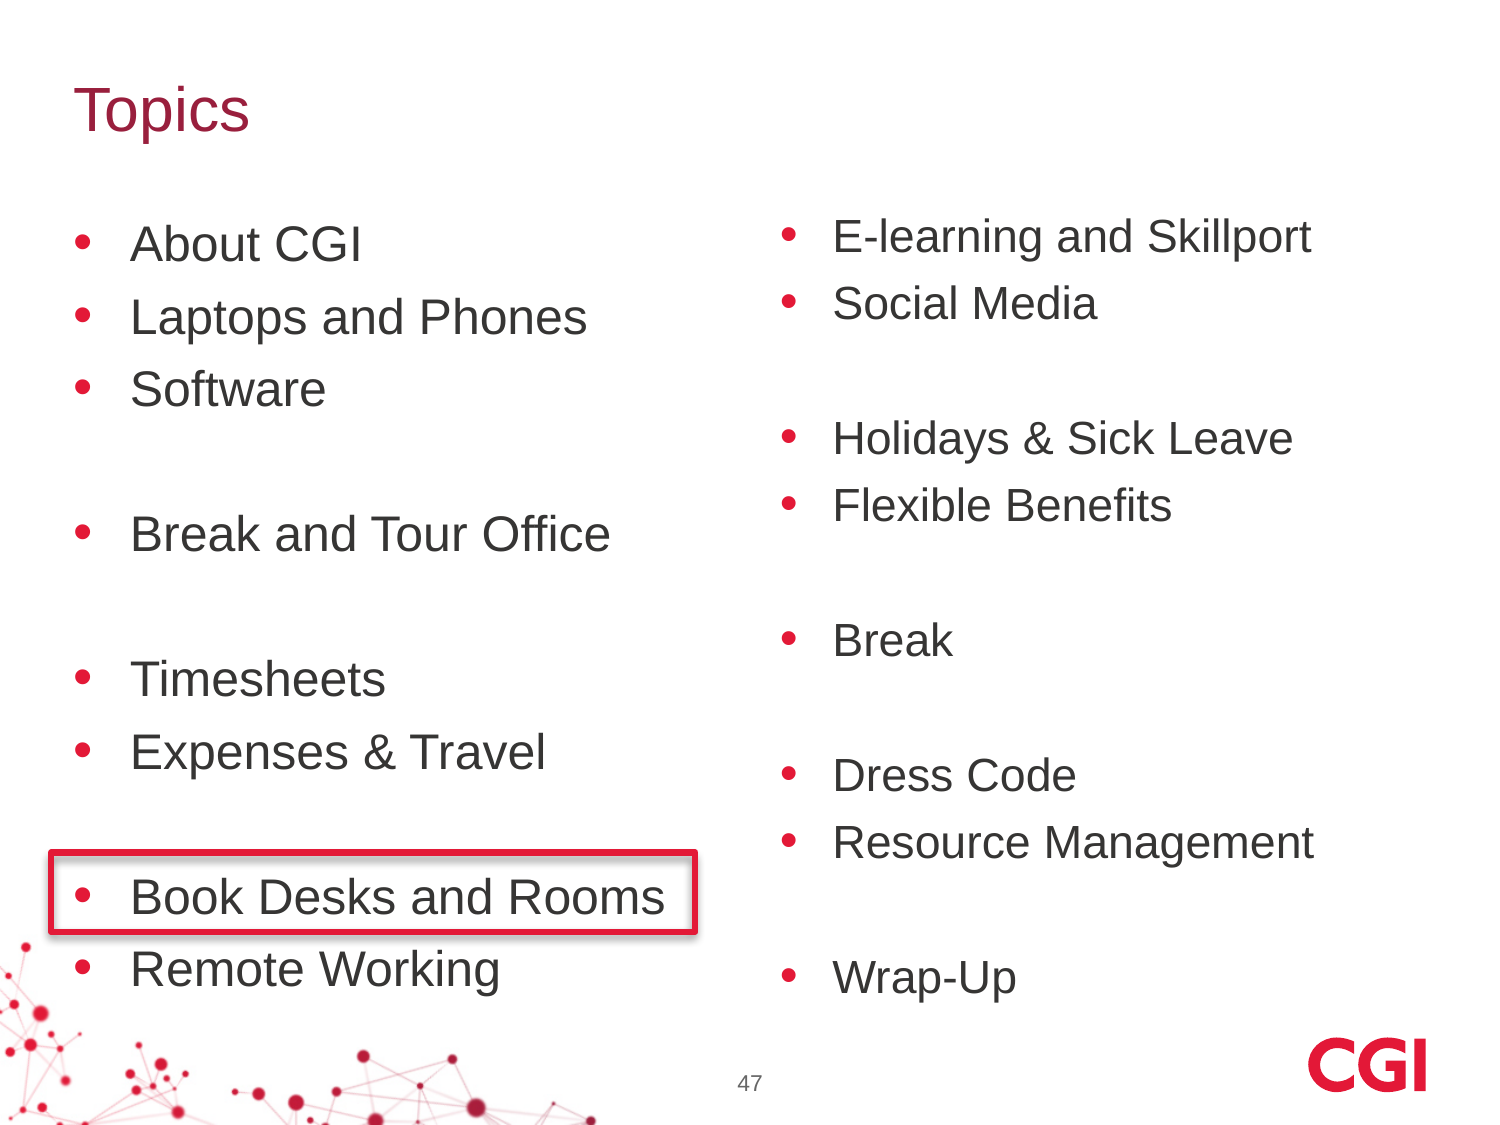

# Topics
E-learning and Skillport
Social Media

Holidays & Sick Leave
Flexible Benefits

Break

Dress Code
Resource Management

Wrap-Up

About CGI
Laptops and Phones
Software

Break and Tour Office

Timesheets
Expenses & Travel

Book Desks and Rooms
Remote Working

47